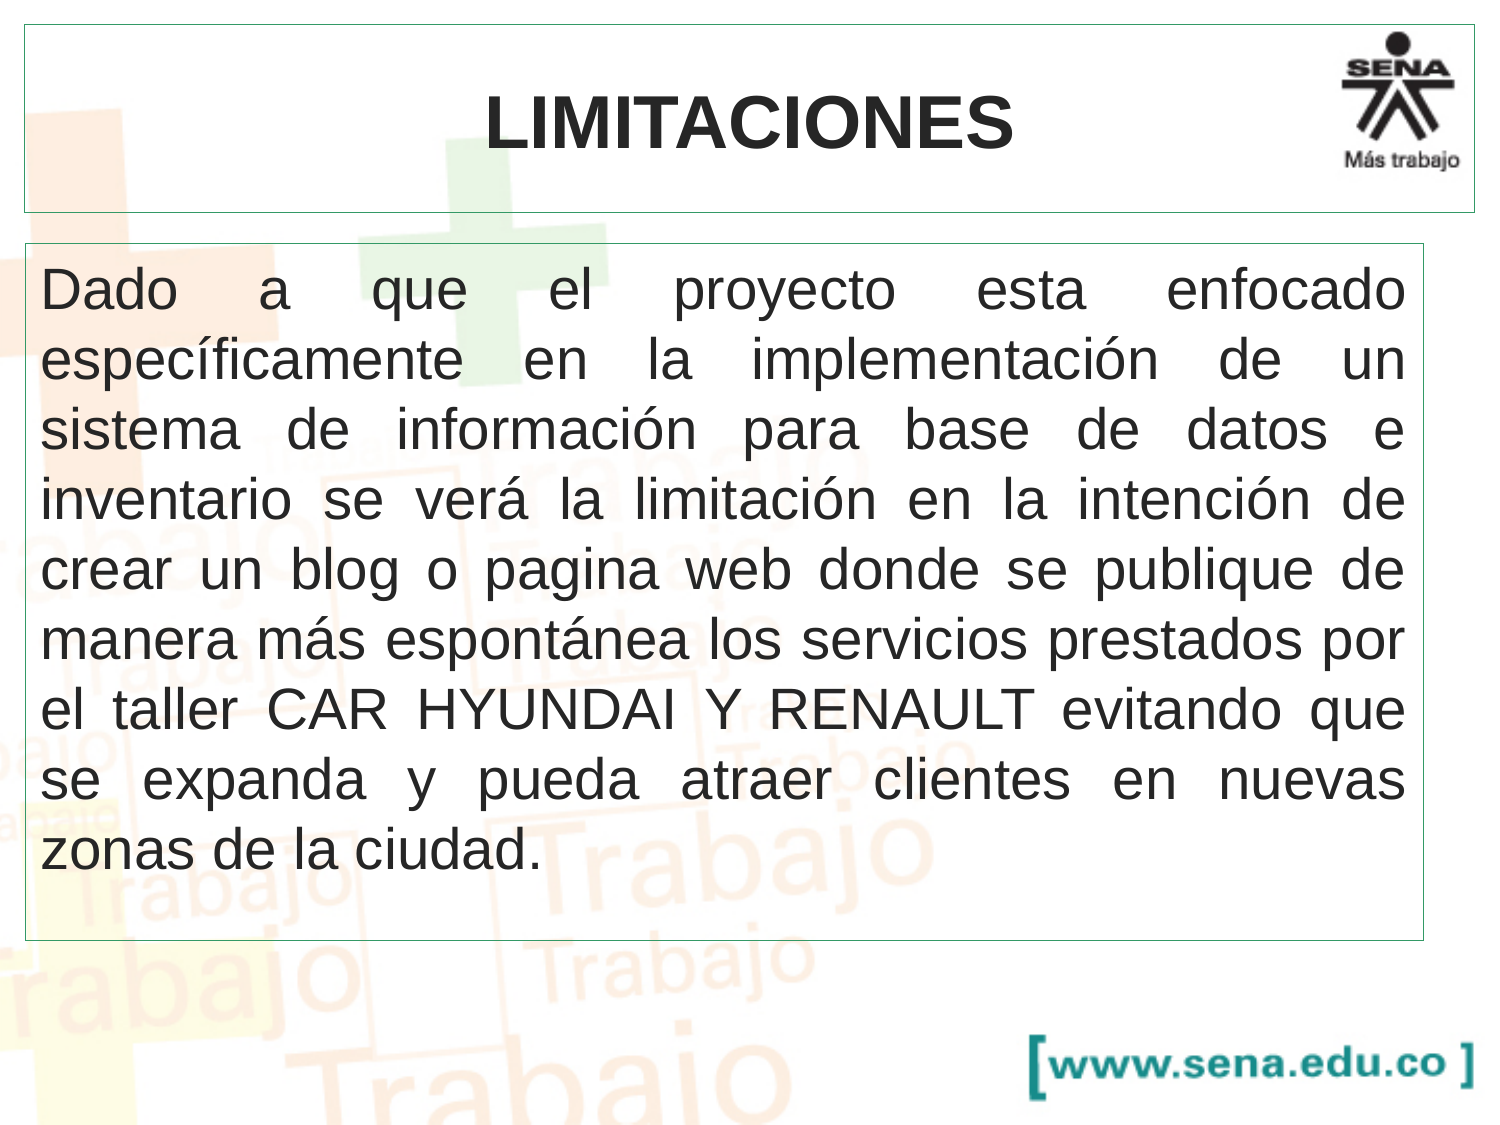

# LIMITACIONES
Dado a que el proyecto esta enfocado específicamente en la implementación de un sistema de información para base de datos e inventario se verá la limitación en la intención de crear un blog o pagina web donde se publique de manera más espontánea los servicios prestados por el taller CAR HYUNDAI Y RENAULT evitando que se expanda y pueda atraer clientes en nuevas zonas de la ciudad.